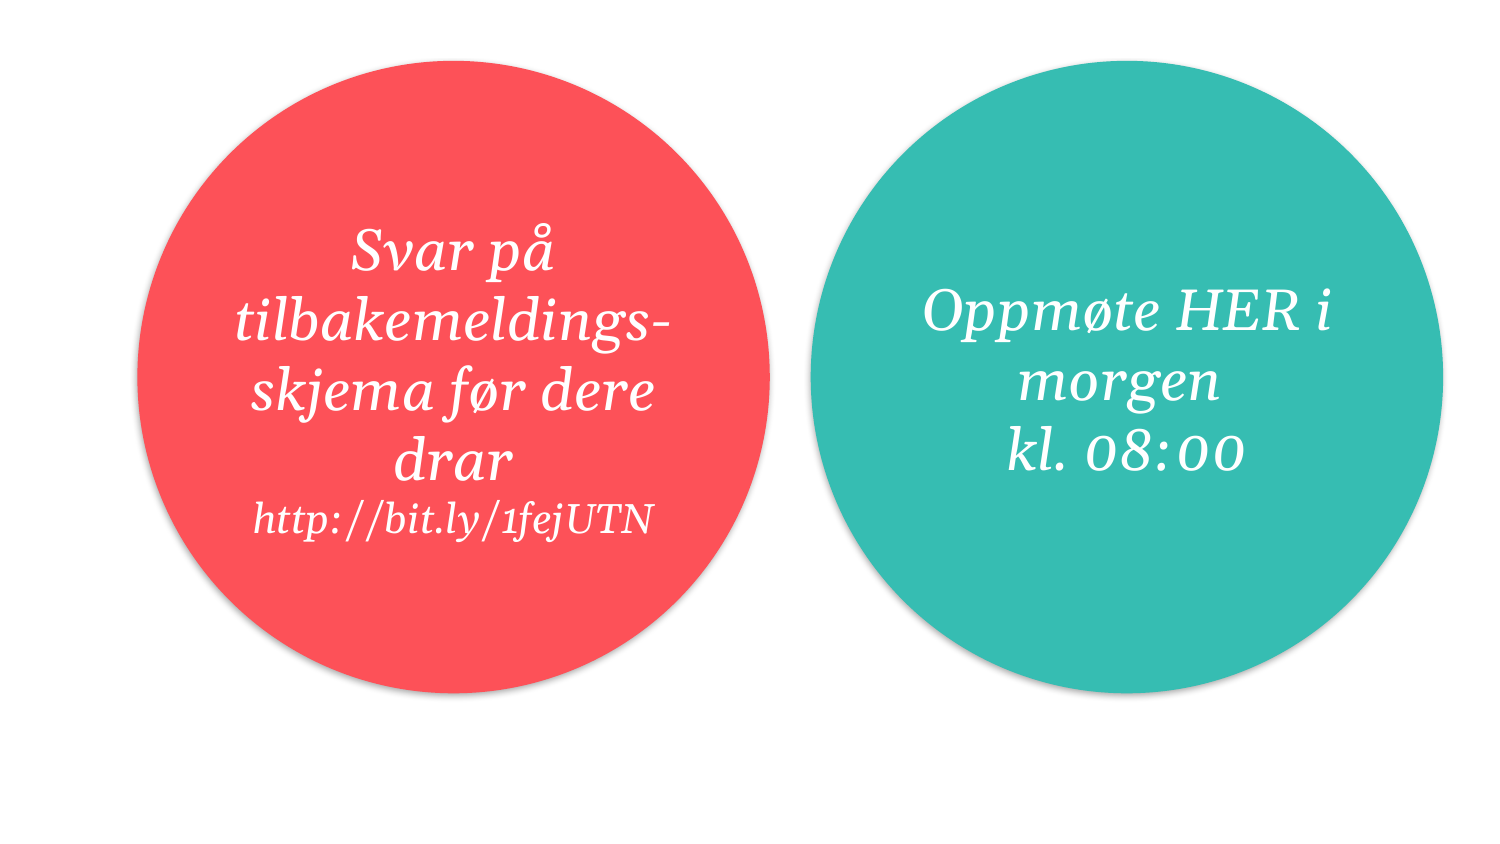

Oppmøte HER i morgen
kl. 08:00
Svar på tilbakemeldings-skjema før dere drar
http://bit.ly/1fejUTN